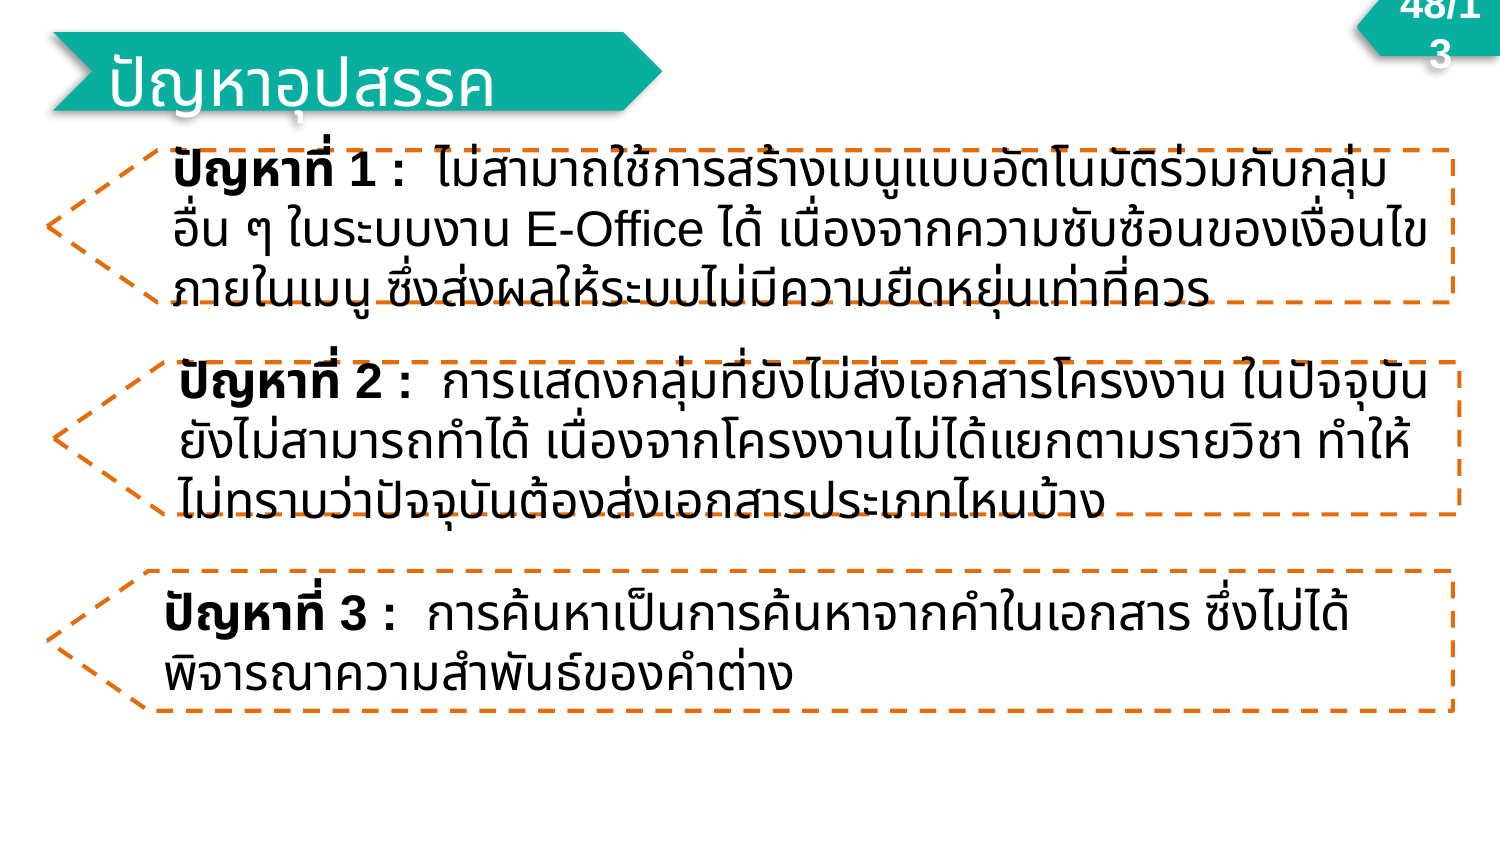

48/13
ปัญหาอุปสรรค
ปัญหาที่ 1 :  ไม่สามาถใช้การสร้างเมนูแบบอัตโนมัติร่วมกับกลุ่มอื่น ๆ ในระบบงาน E-Office ได้ เนื่องจากความซับซ้อนของเงื่อนไขภายในเมนู ซึ่งส่งผลให้ระบบไม่มีความยืดหยุ่นเท่าที่ควร
ปัญหาที่ 2 :  การแสดงกลุ่มที่ยังไม่ส่งเอกสารโครงงาน ในปัจจุบันยังไม่สามารถทำได้ เนื่องจากโครงงานไม่ได้แยกตามรายวิชา ทำให้ไม่ทราบว่าปัจจุบันต้องส่งเอกสารประเภทไหนบ้าง
ปัญหาที่ 3 :  การค้นหาเป็นการค้นหาจากคำในเอกสาร ซึ่งไม่ได้พิจารณาความสำพันธ์ของคำต่าง